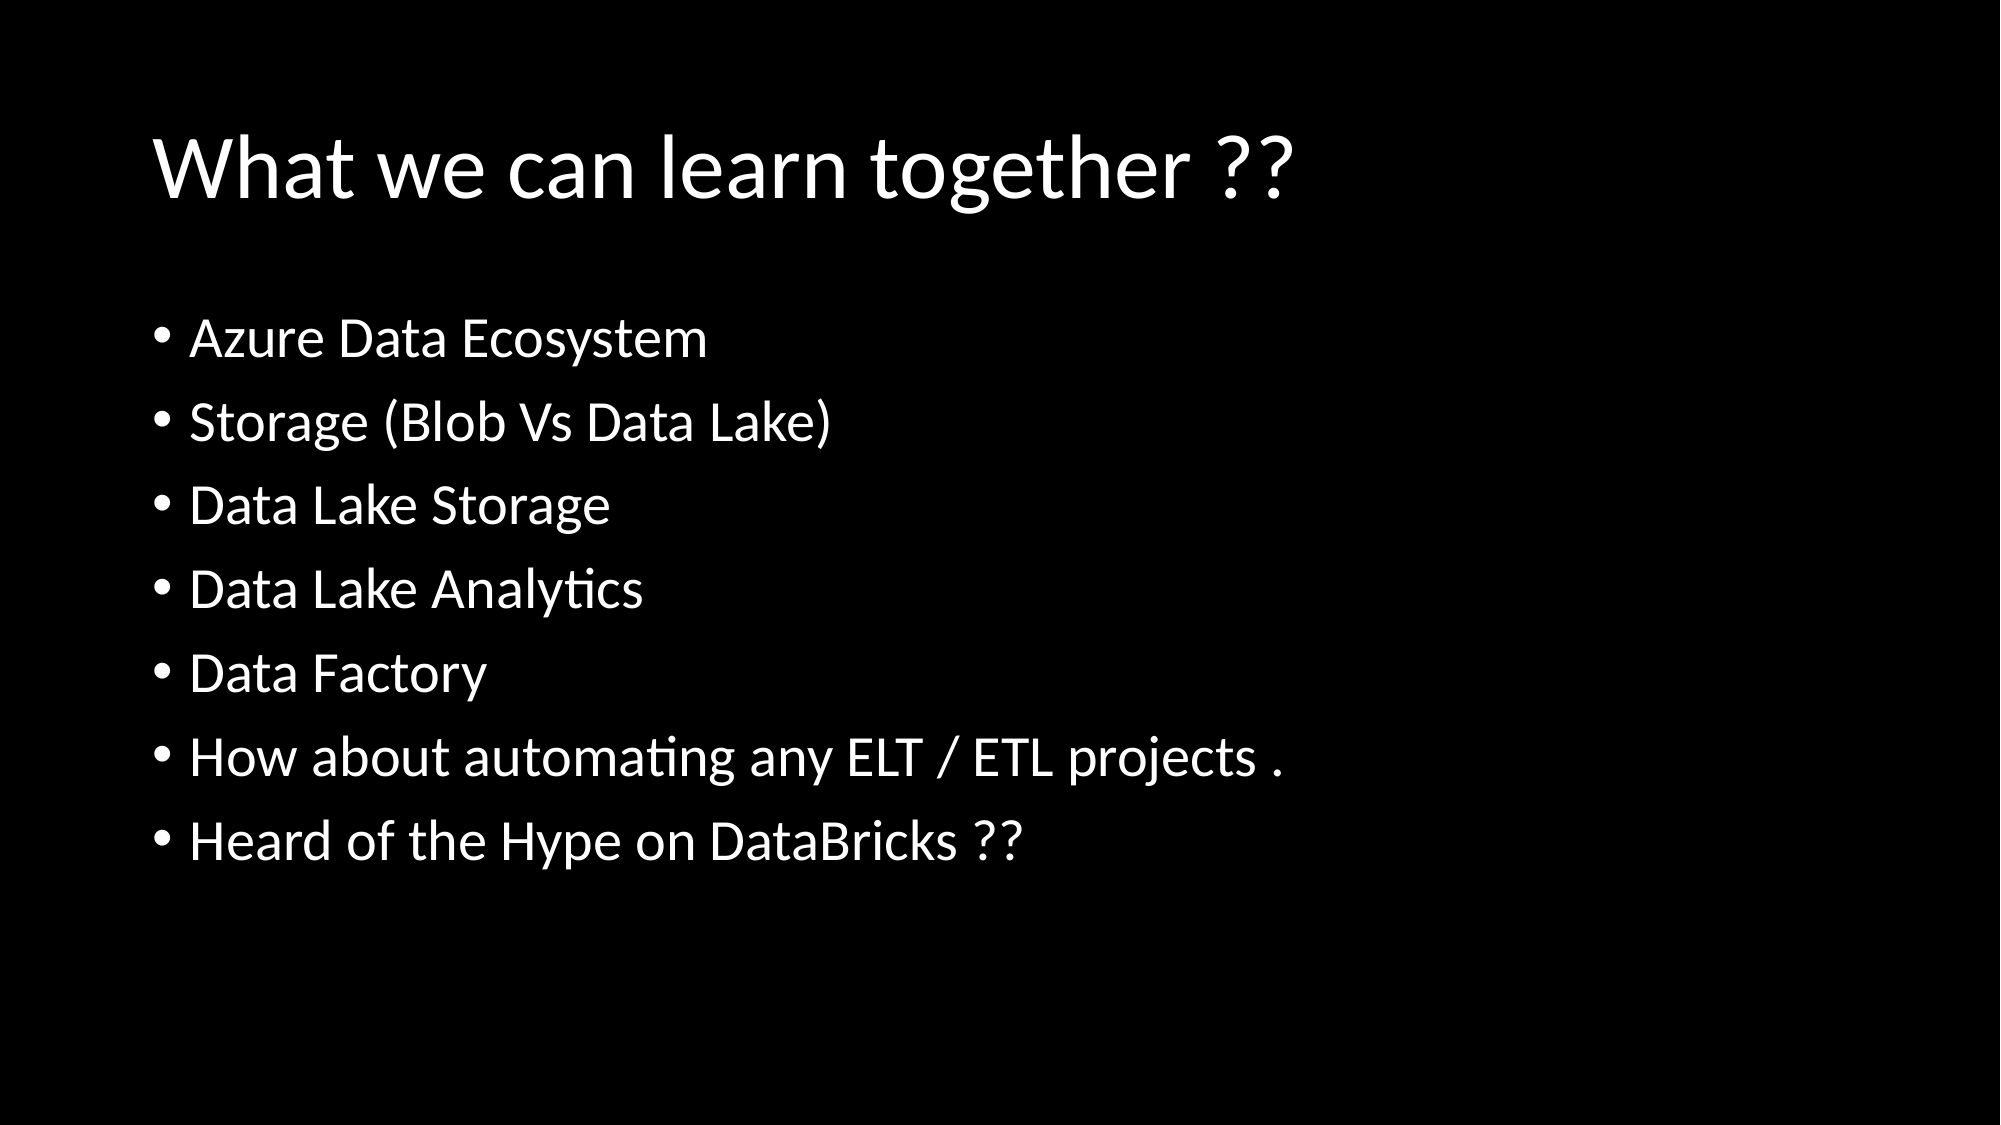

# What we can learn together ??
Azure Data Ecosystem
Storage (Blob Vs Data Lake)
Data Lake Storage
Data Lake Analytics
Data Factory
How about automating any ELT / ETL projects .
Heard of the Hype on DataBricks ??